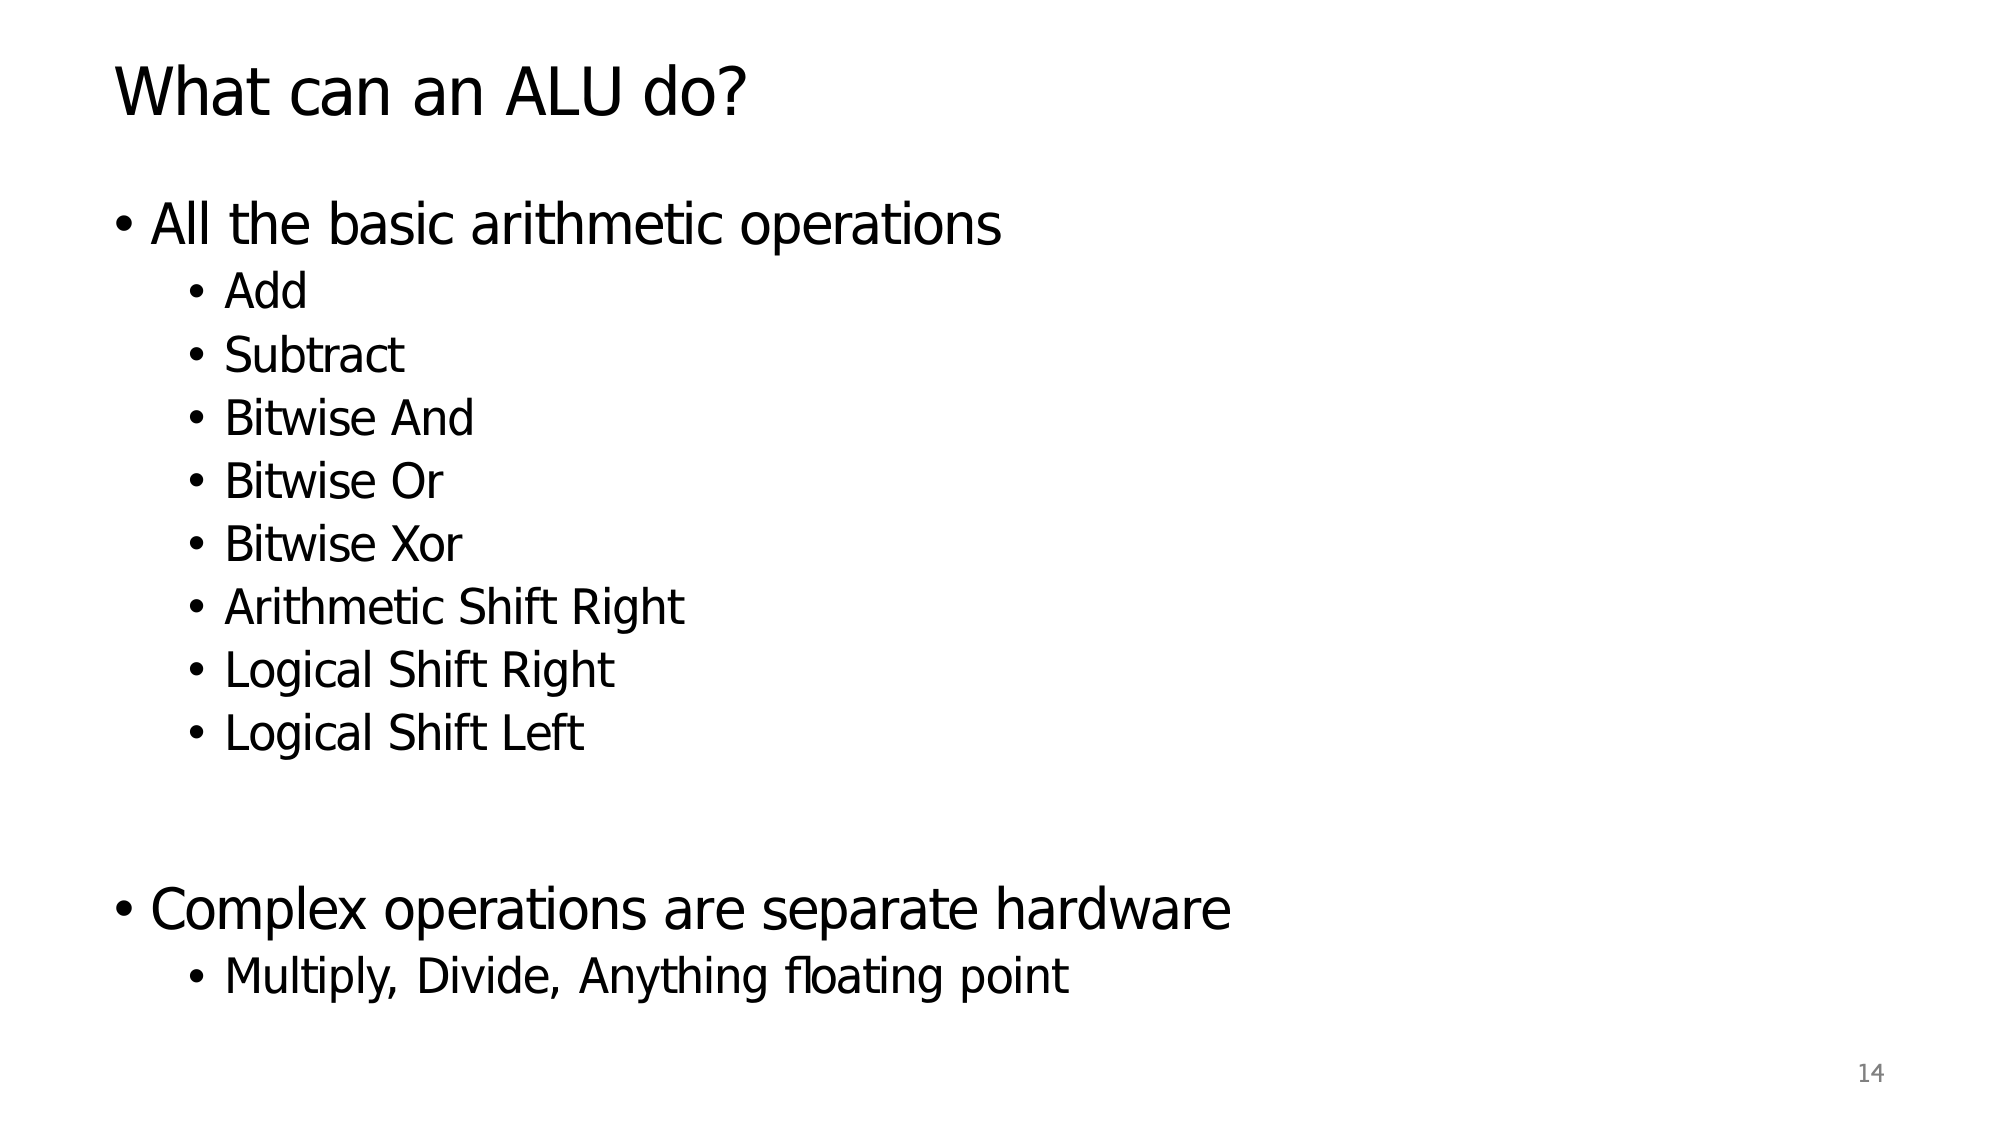

# What can an ALU do?
All the basic arithmetic operations
Add
Subtract
Bitwise And
Bitwise Or
Bitwise Xor
Arithmetic Shift Right
Logical Shift Right
Logical Shift Left

Complex operations are separate hardware
Multiply, Divide, Anything floating point
14